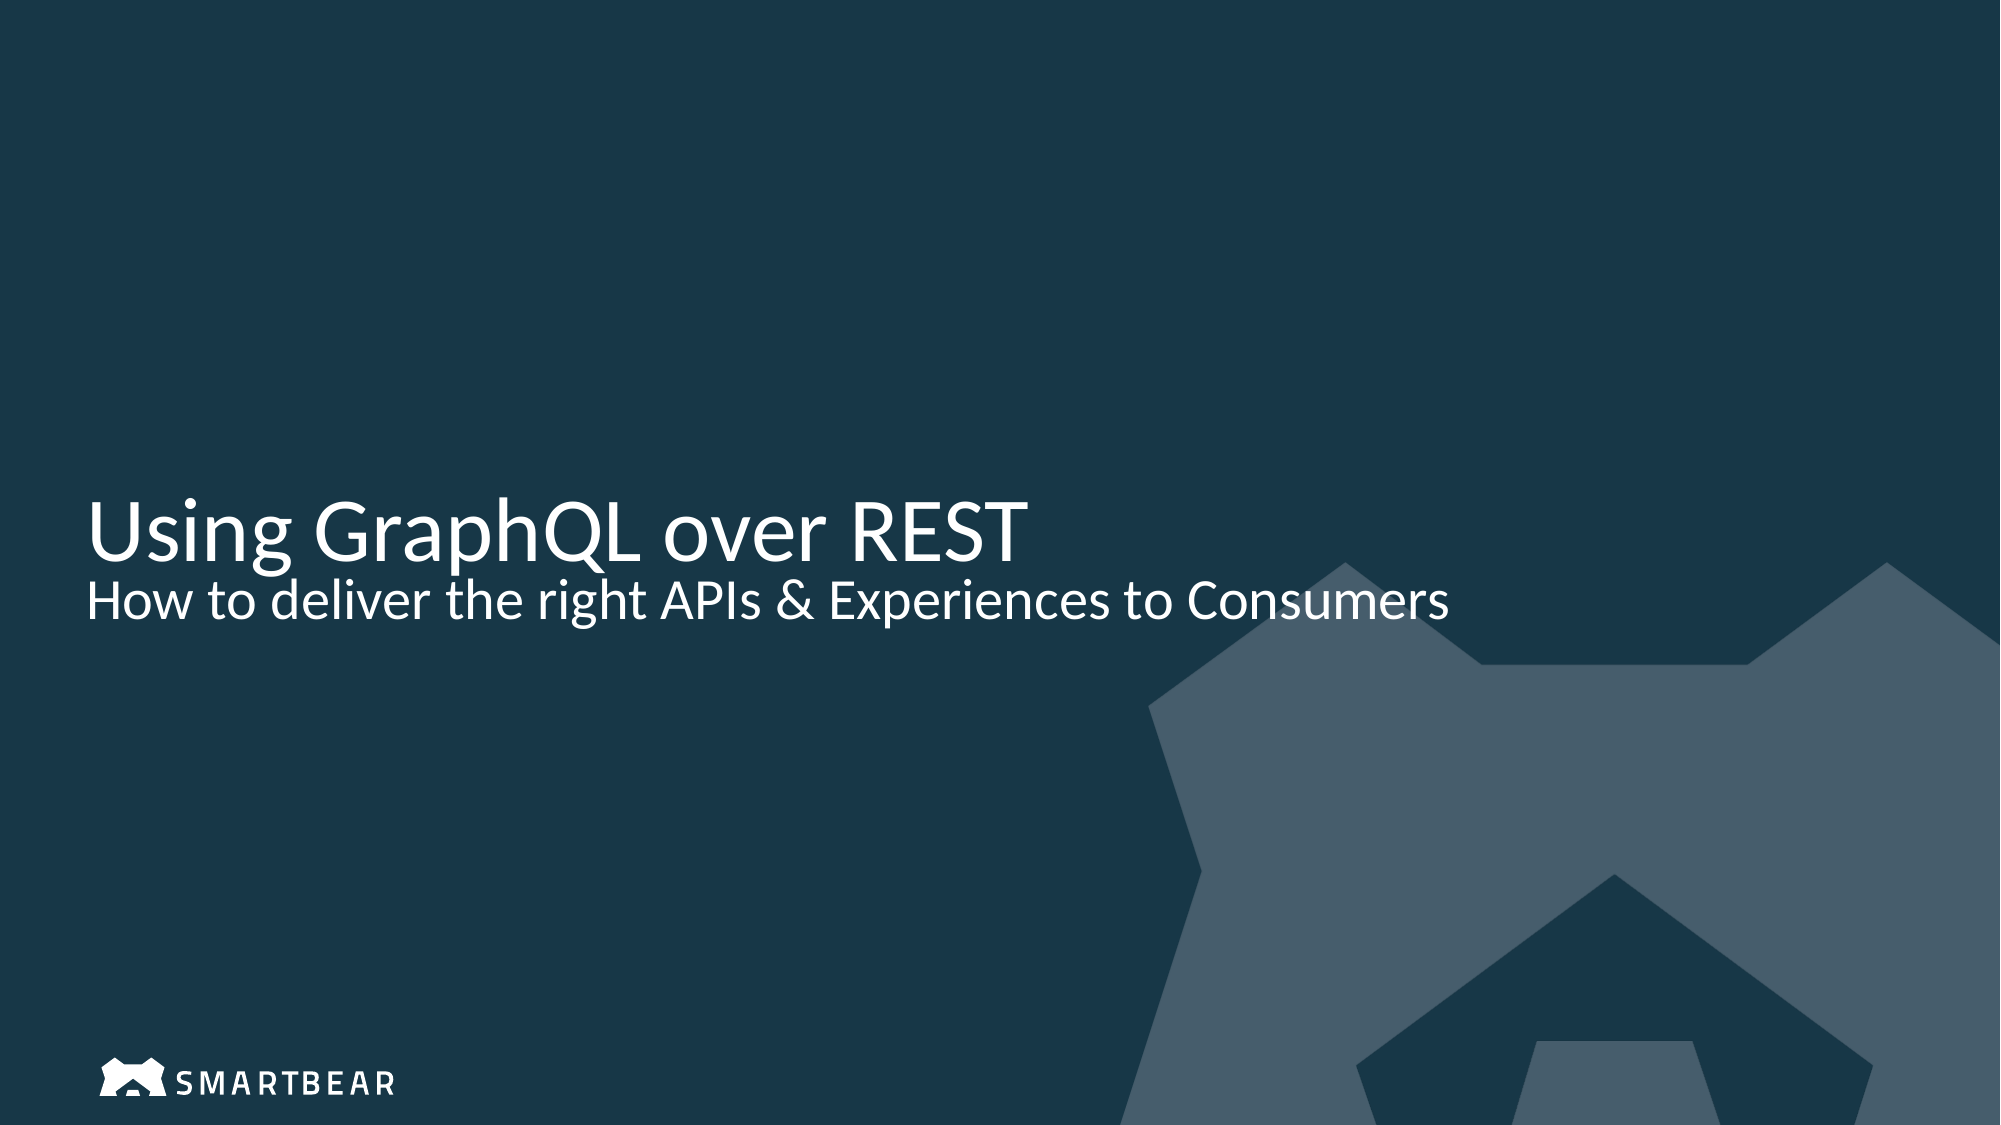

# Using GraphQL over REST How to deliver the right APIs & Experiences to Consumers